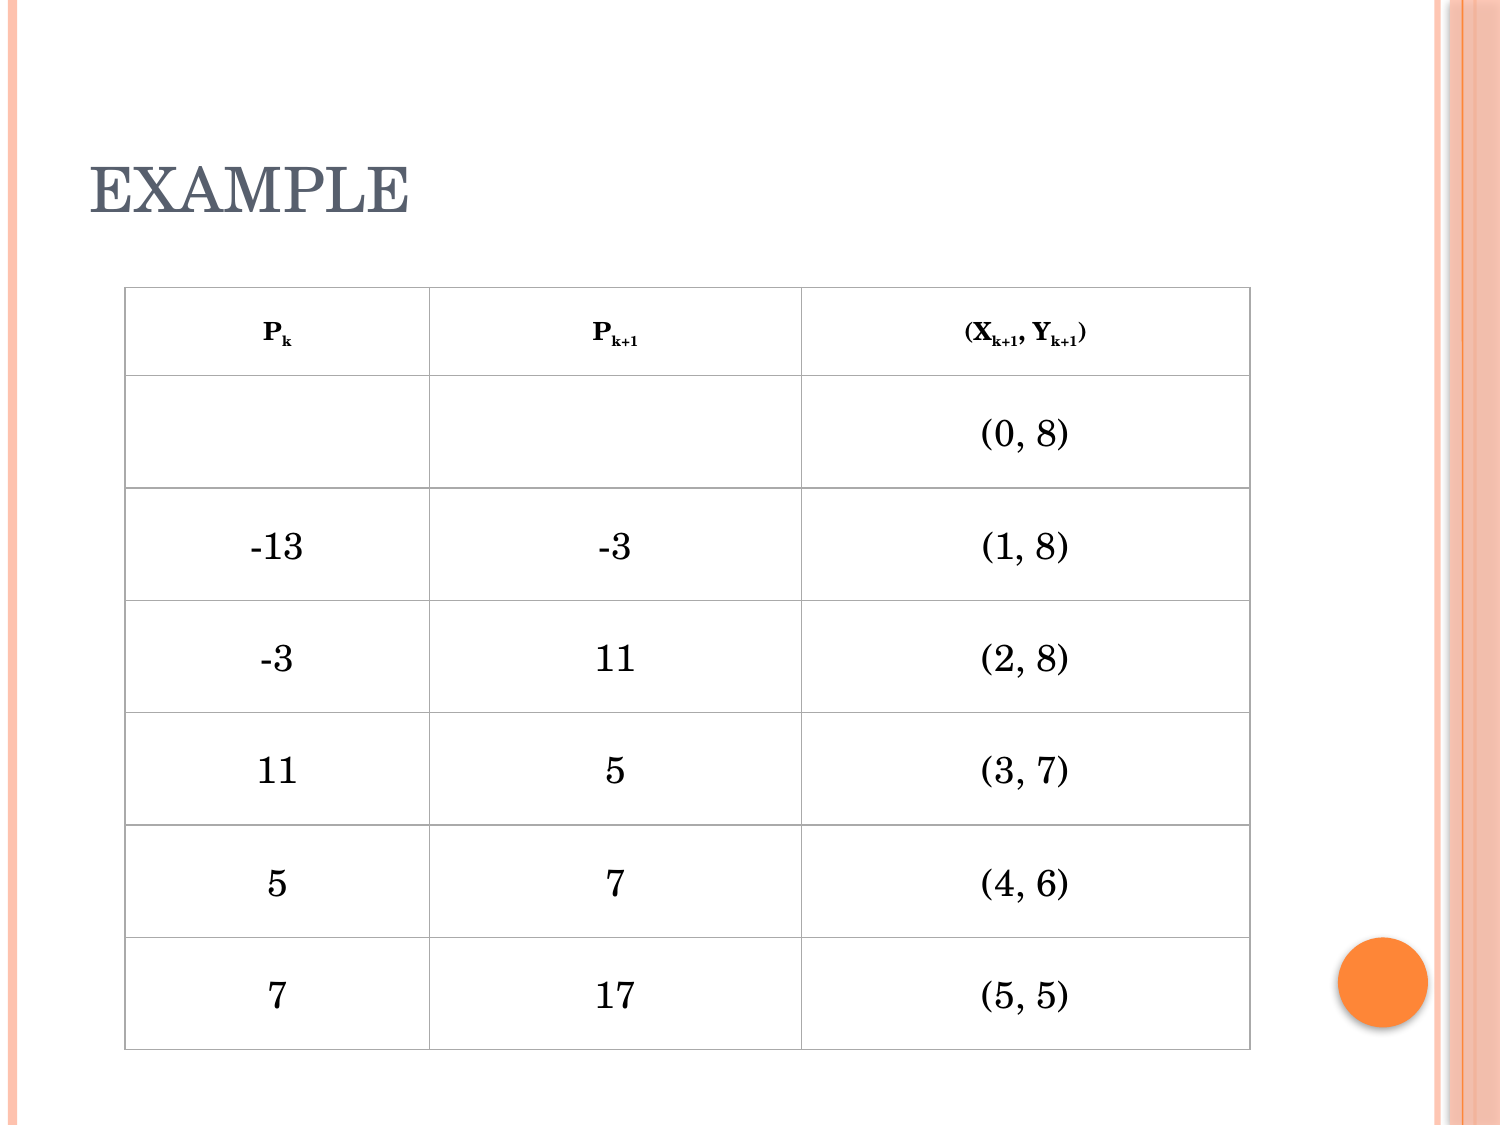

# example
| Pk | Pk+1 | (Xk+1, Yk+1) |
| --- | --- | --- |
|  |  | (0, 8) |
| -13 | -3 | (1, 8) |
| -3 | 11 | (2, 8) |
| 11 | 5 | (3, 7) |
| 5 | 7 | (4, 6) |
| 7 | 17 | (5, 5) |